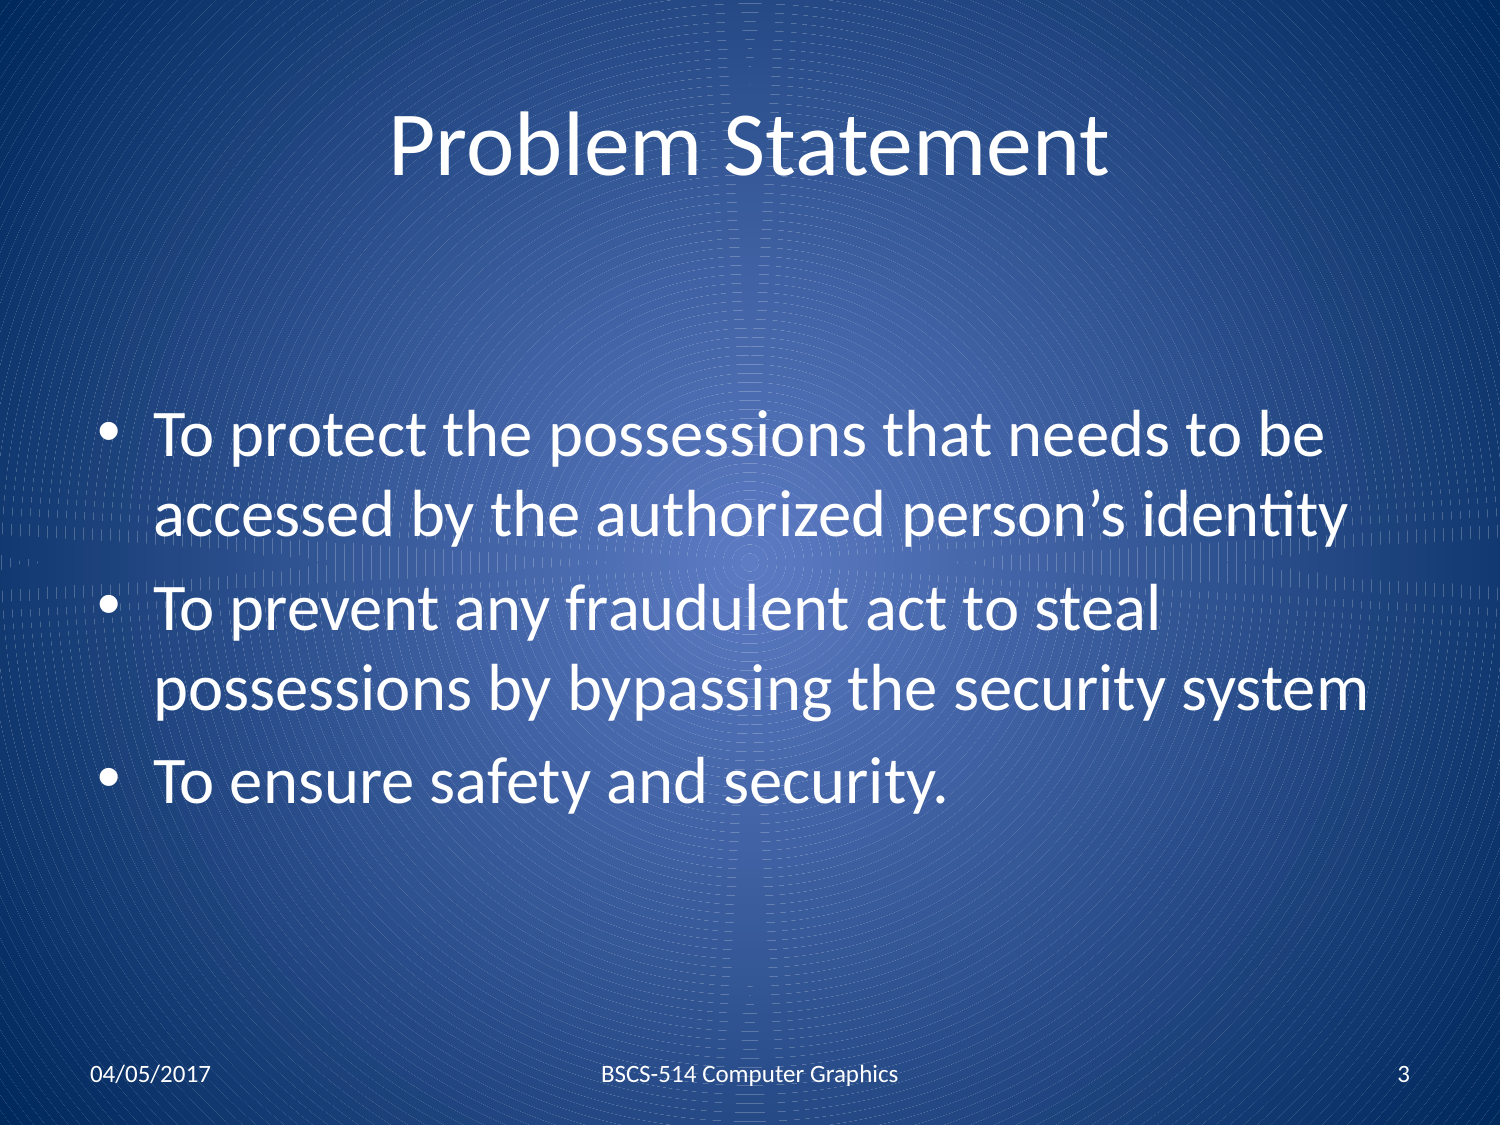

# Problem Statement
To protect the possessions that needs to be accessed by the authorized person’s identity
To prevent any fraudulent act to steal possessions by bypassing the security system
To ensure safety and security.
04/05/2017
BSCS-514 Computer Graphics
3